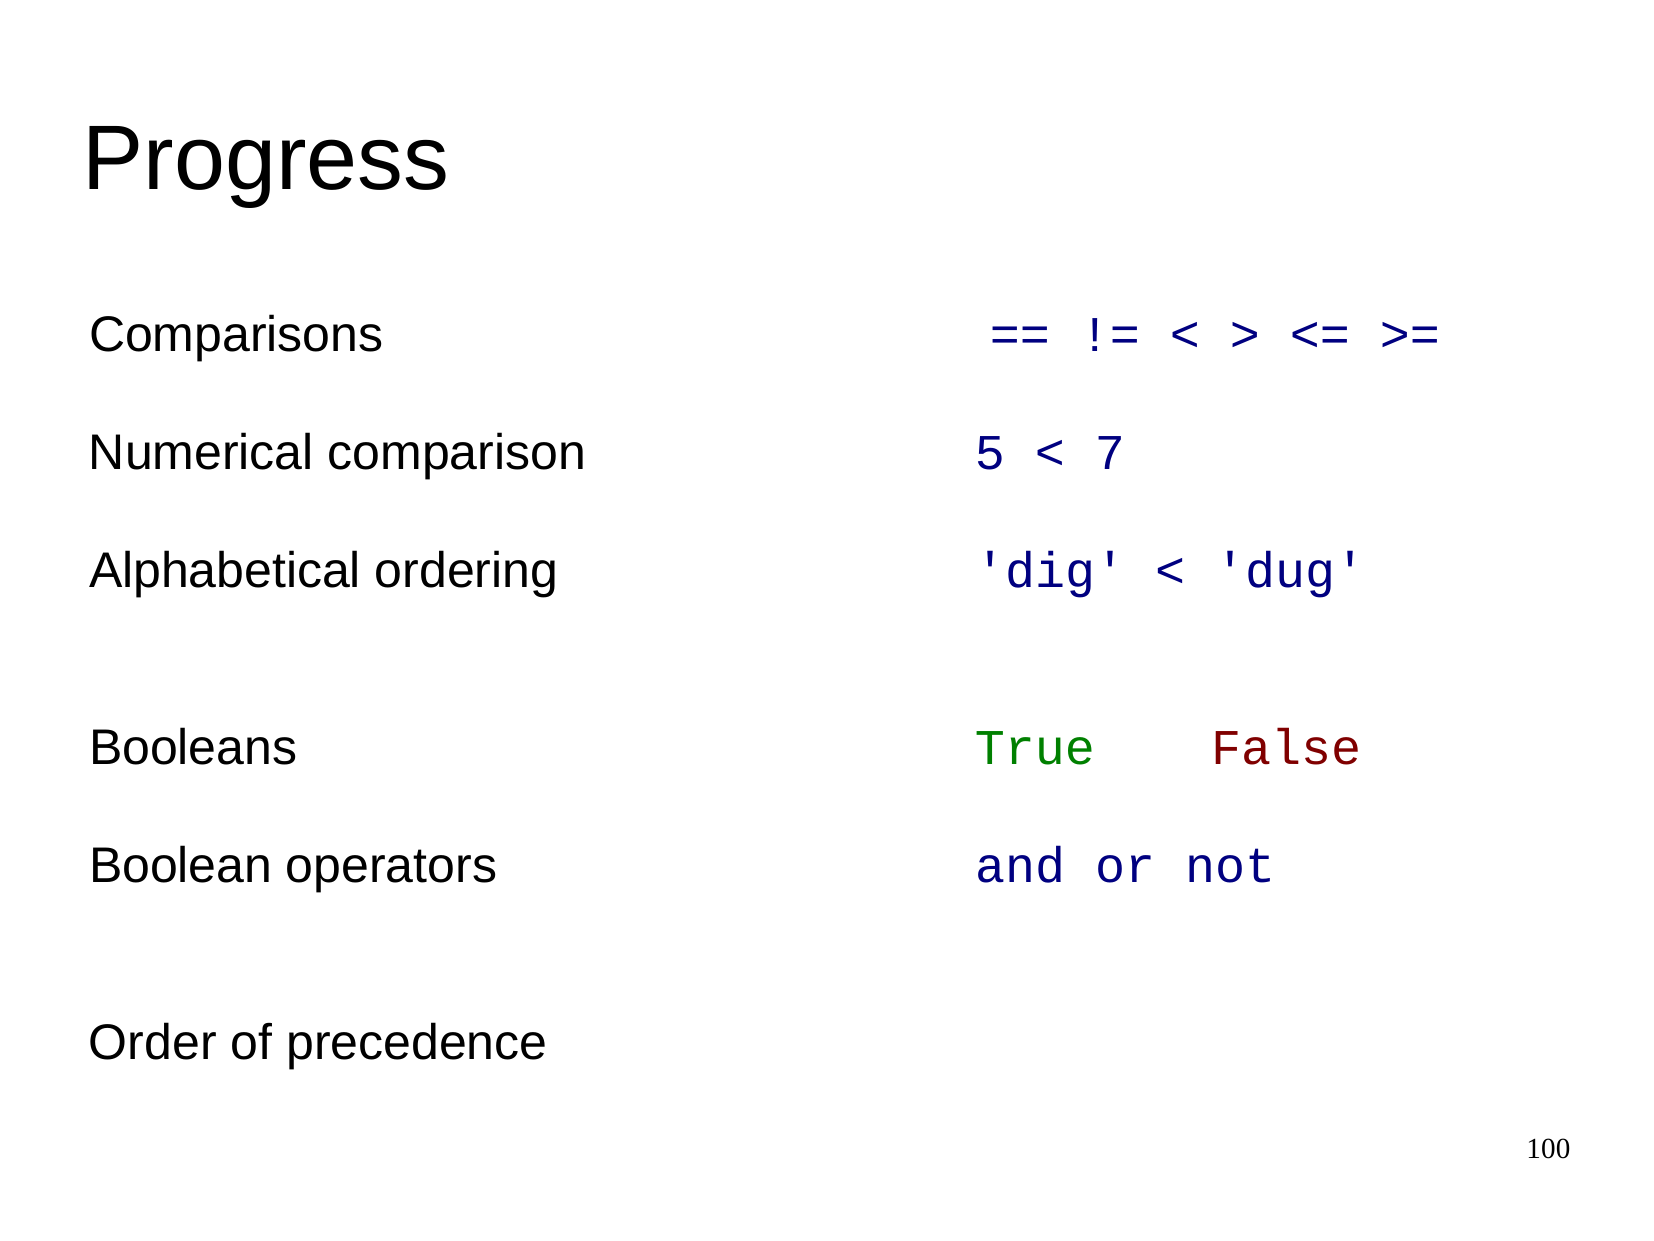

Progress
Comparisons
== != < > <= >=
5 < 7
Numerical comparison
'dig' < 'dug'
Alphabetical ordering
Booleans
True
False
and or not
Boolean operators
Order of precedence
100